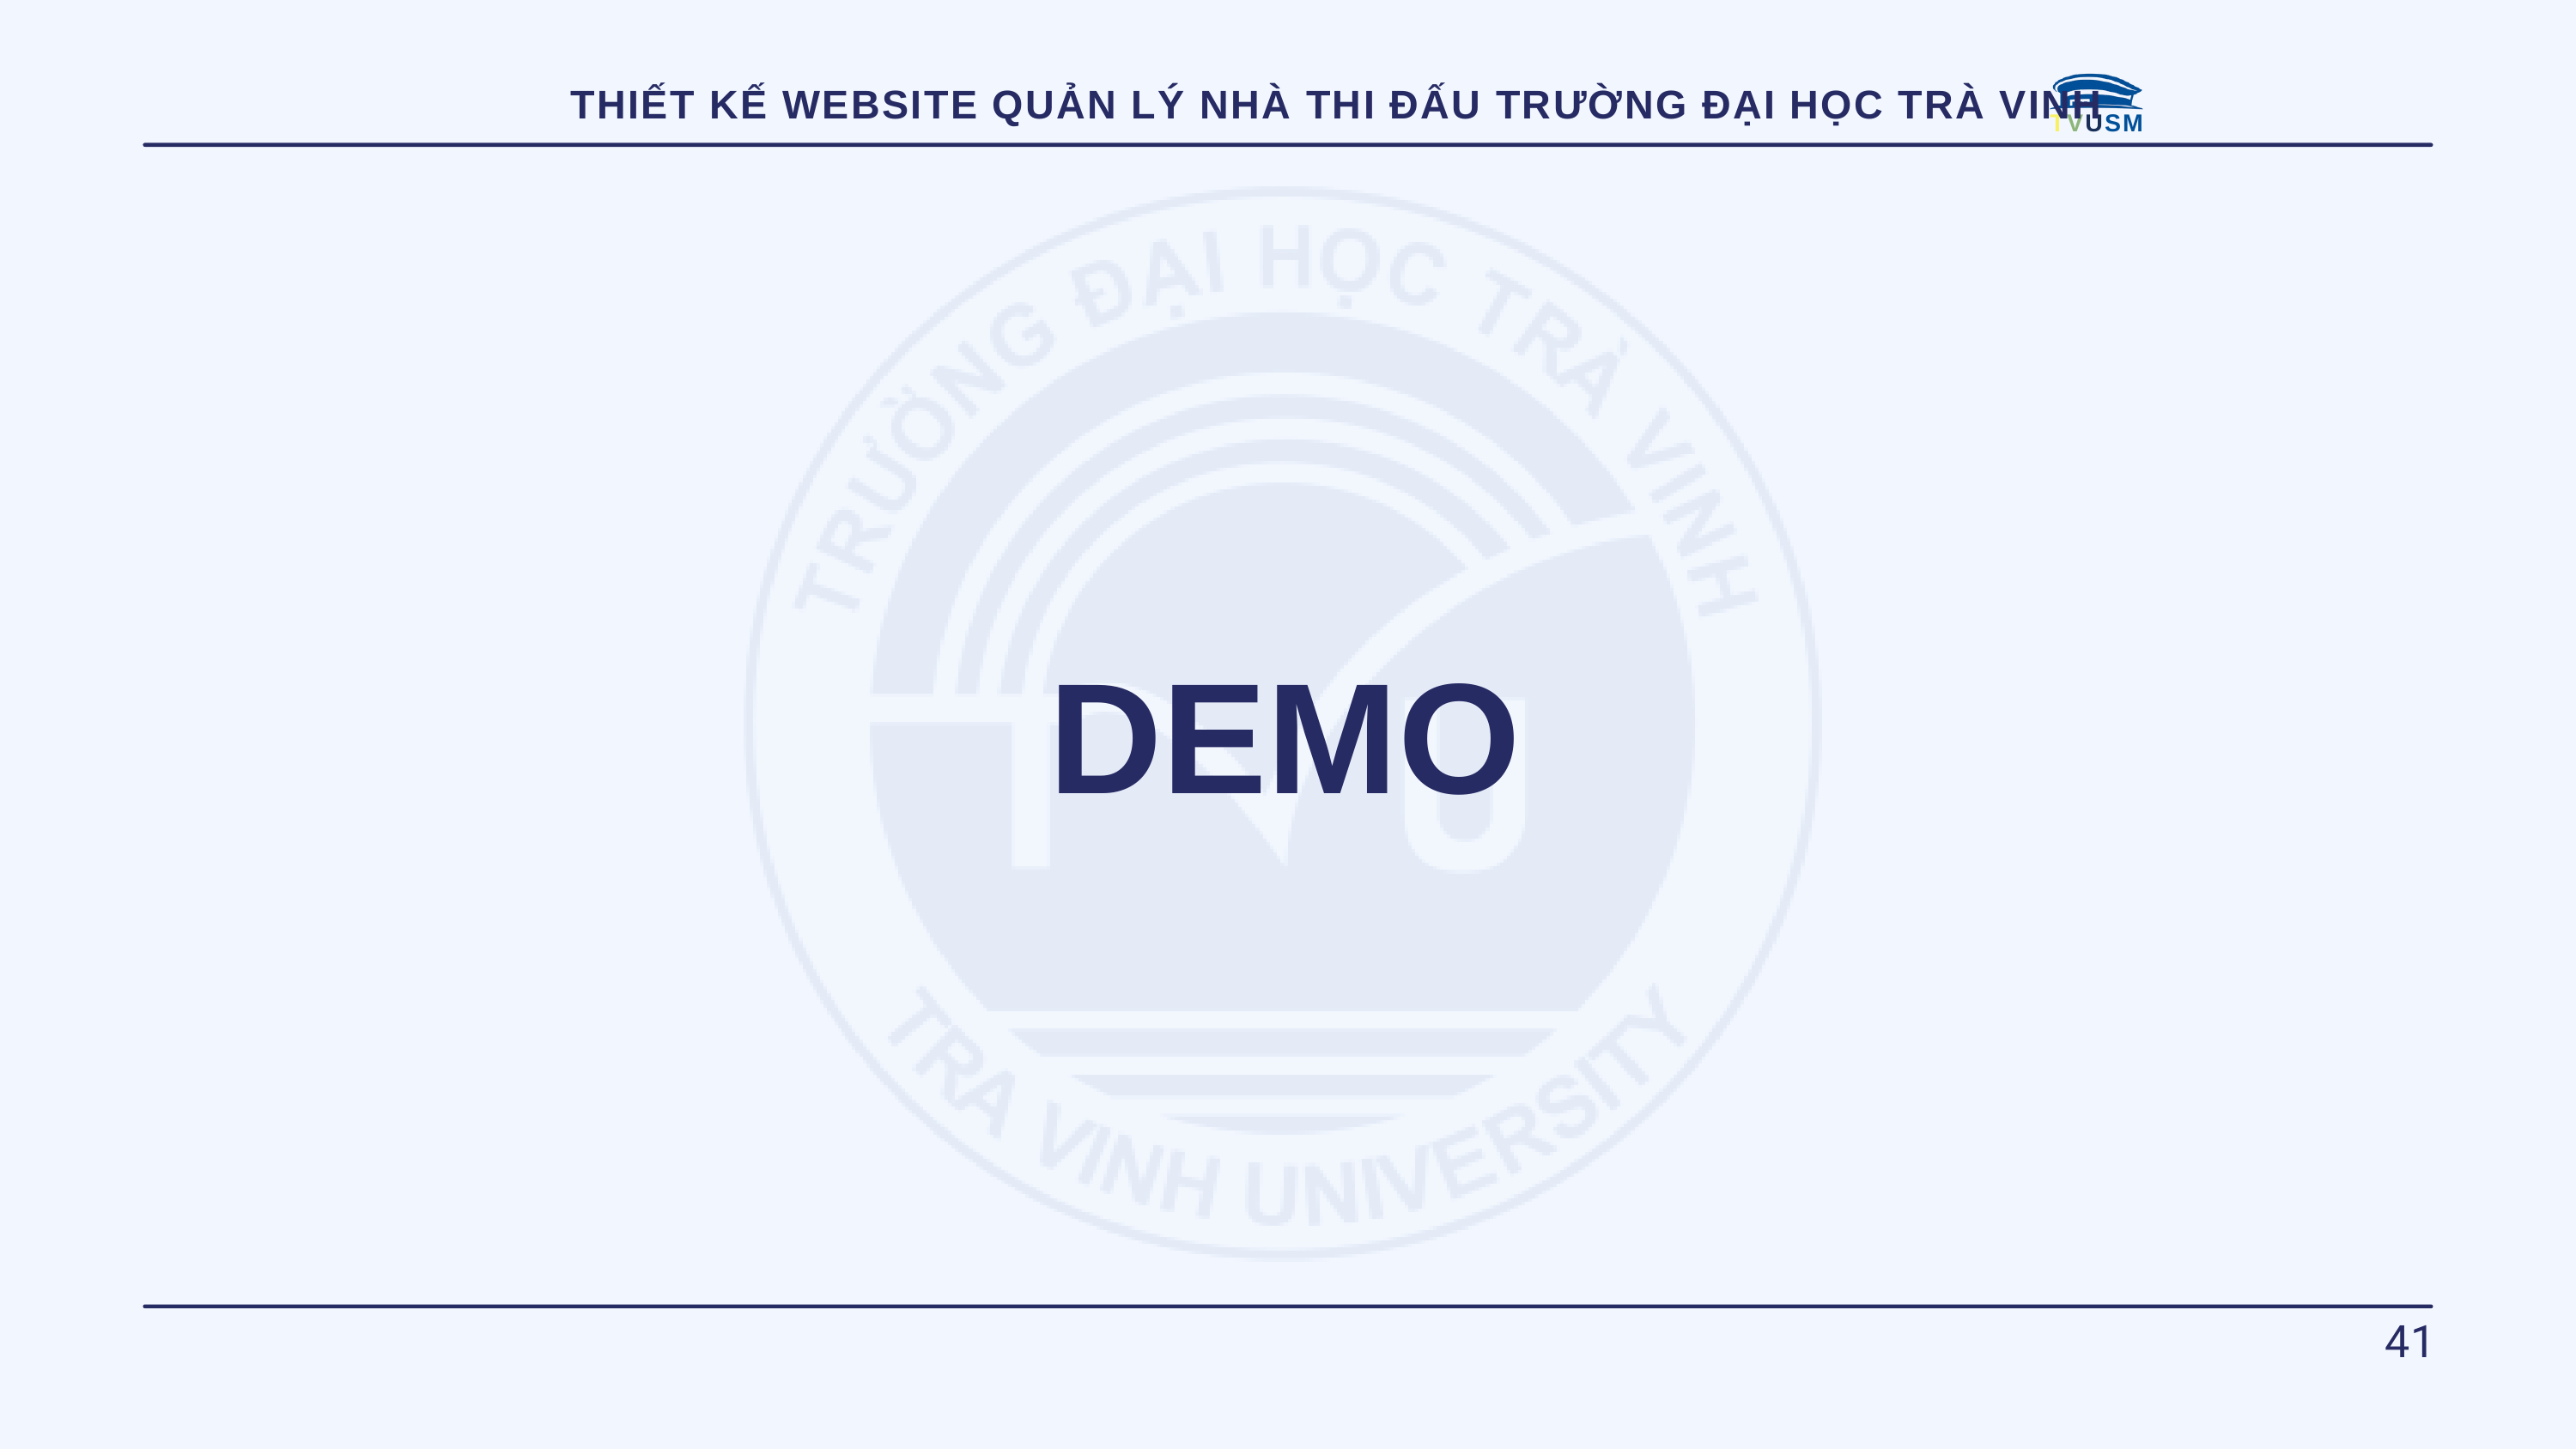

TVUSM
THIẾT KẾ WEBSITE QUẢN LÝ NHÀ THI ĐẤU TRƯỜNG ĐẠI HỌC TRÀ VINH

DEMO
41